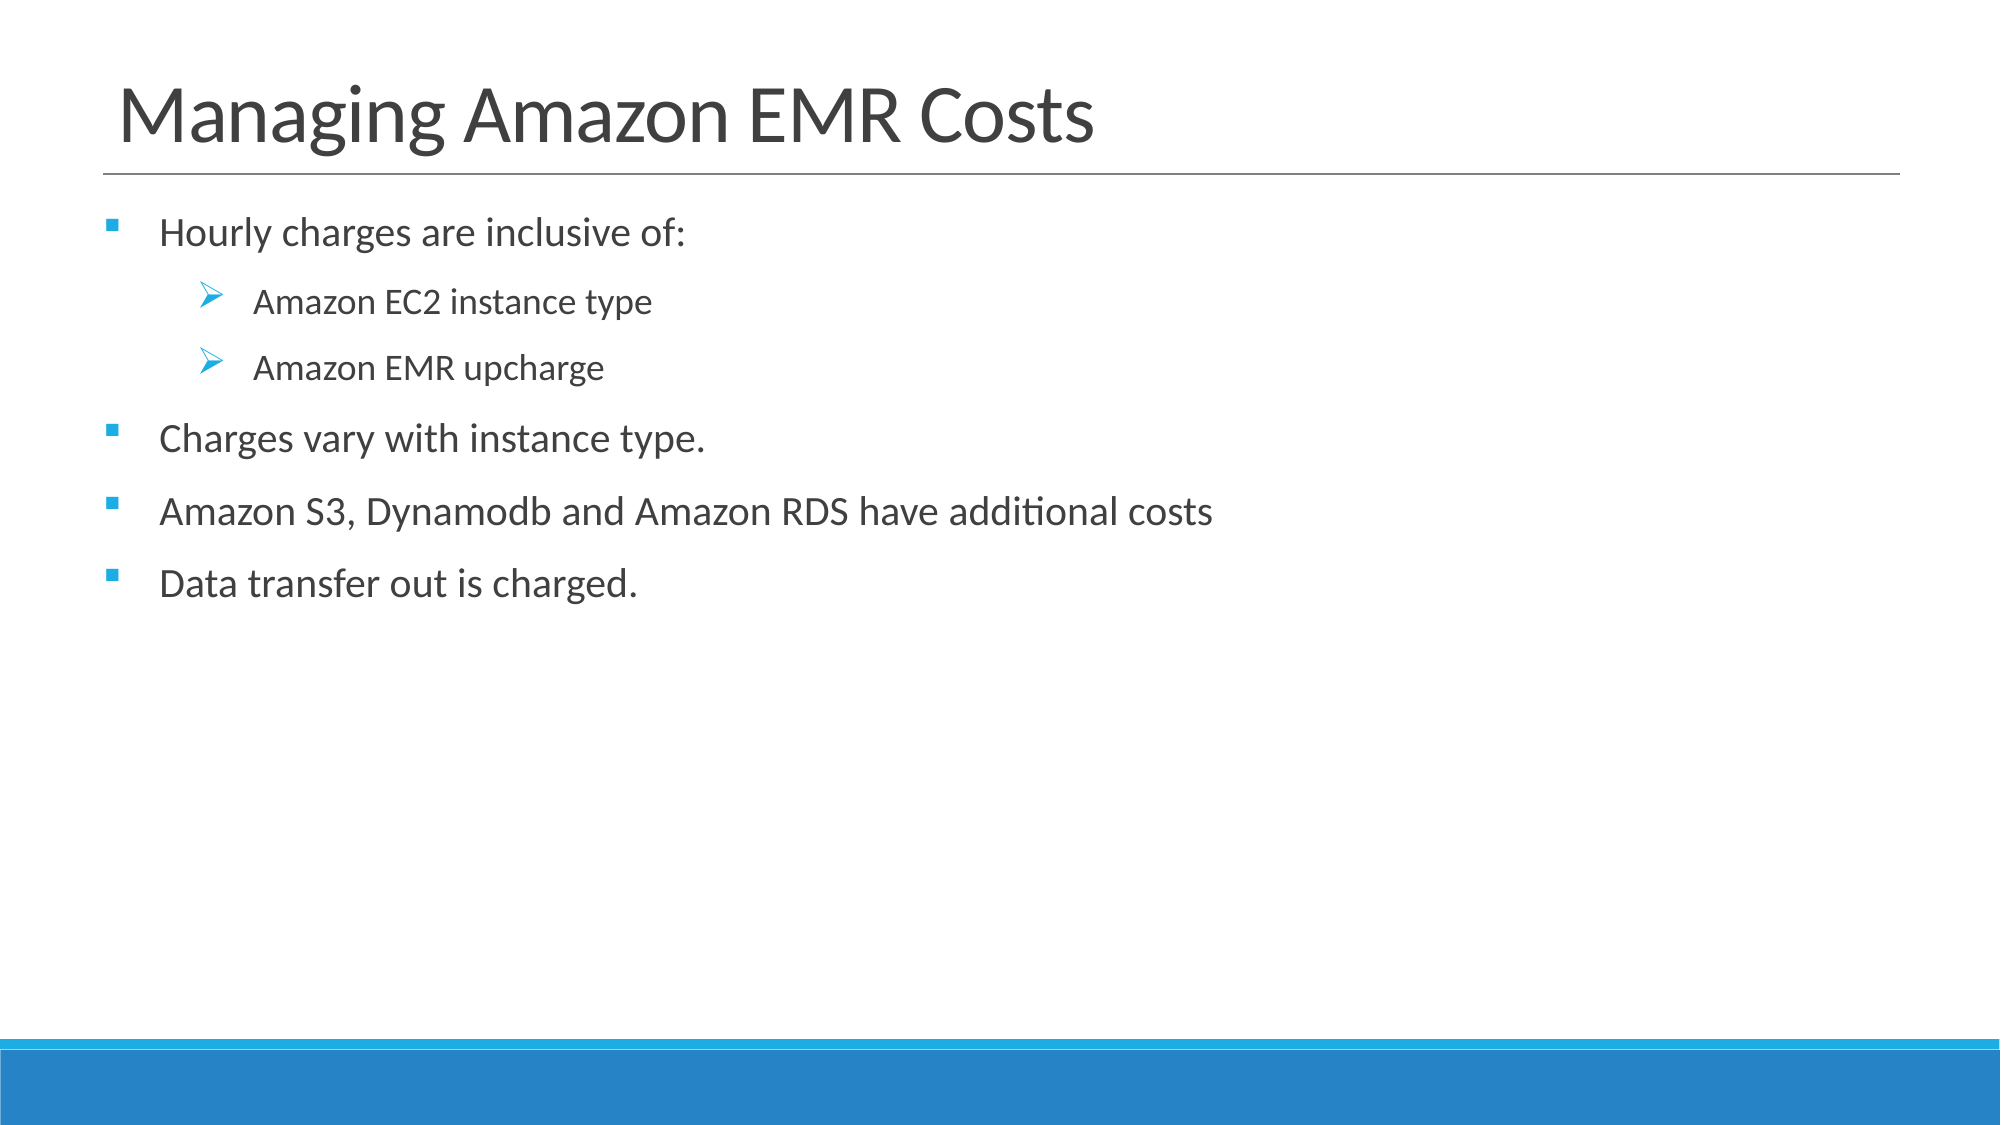

# Managing Amazon EMR Costs
Hourly charges are inclusive of:
Amazon EC2 instance type
Amazon EMR upcharge
Charges vary with instance type.
Amazon S3, Dynamodb and Amazon RDS have additional costs
Data transfer out is charged.